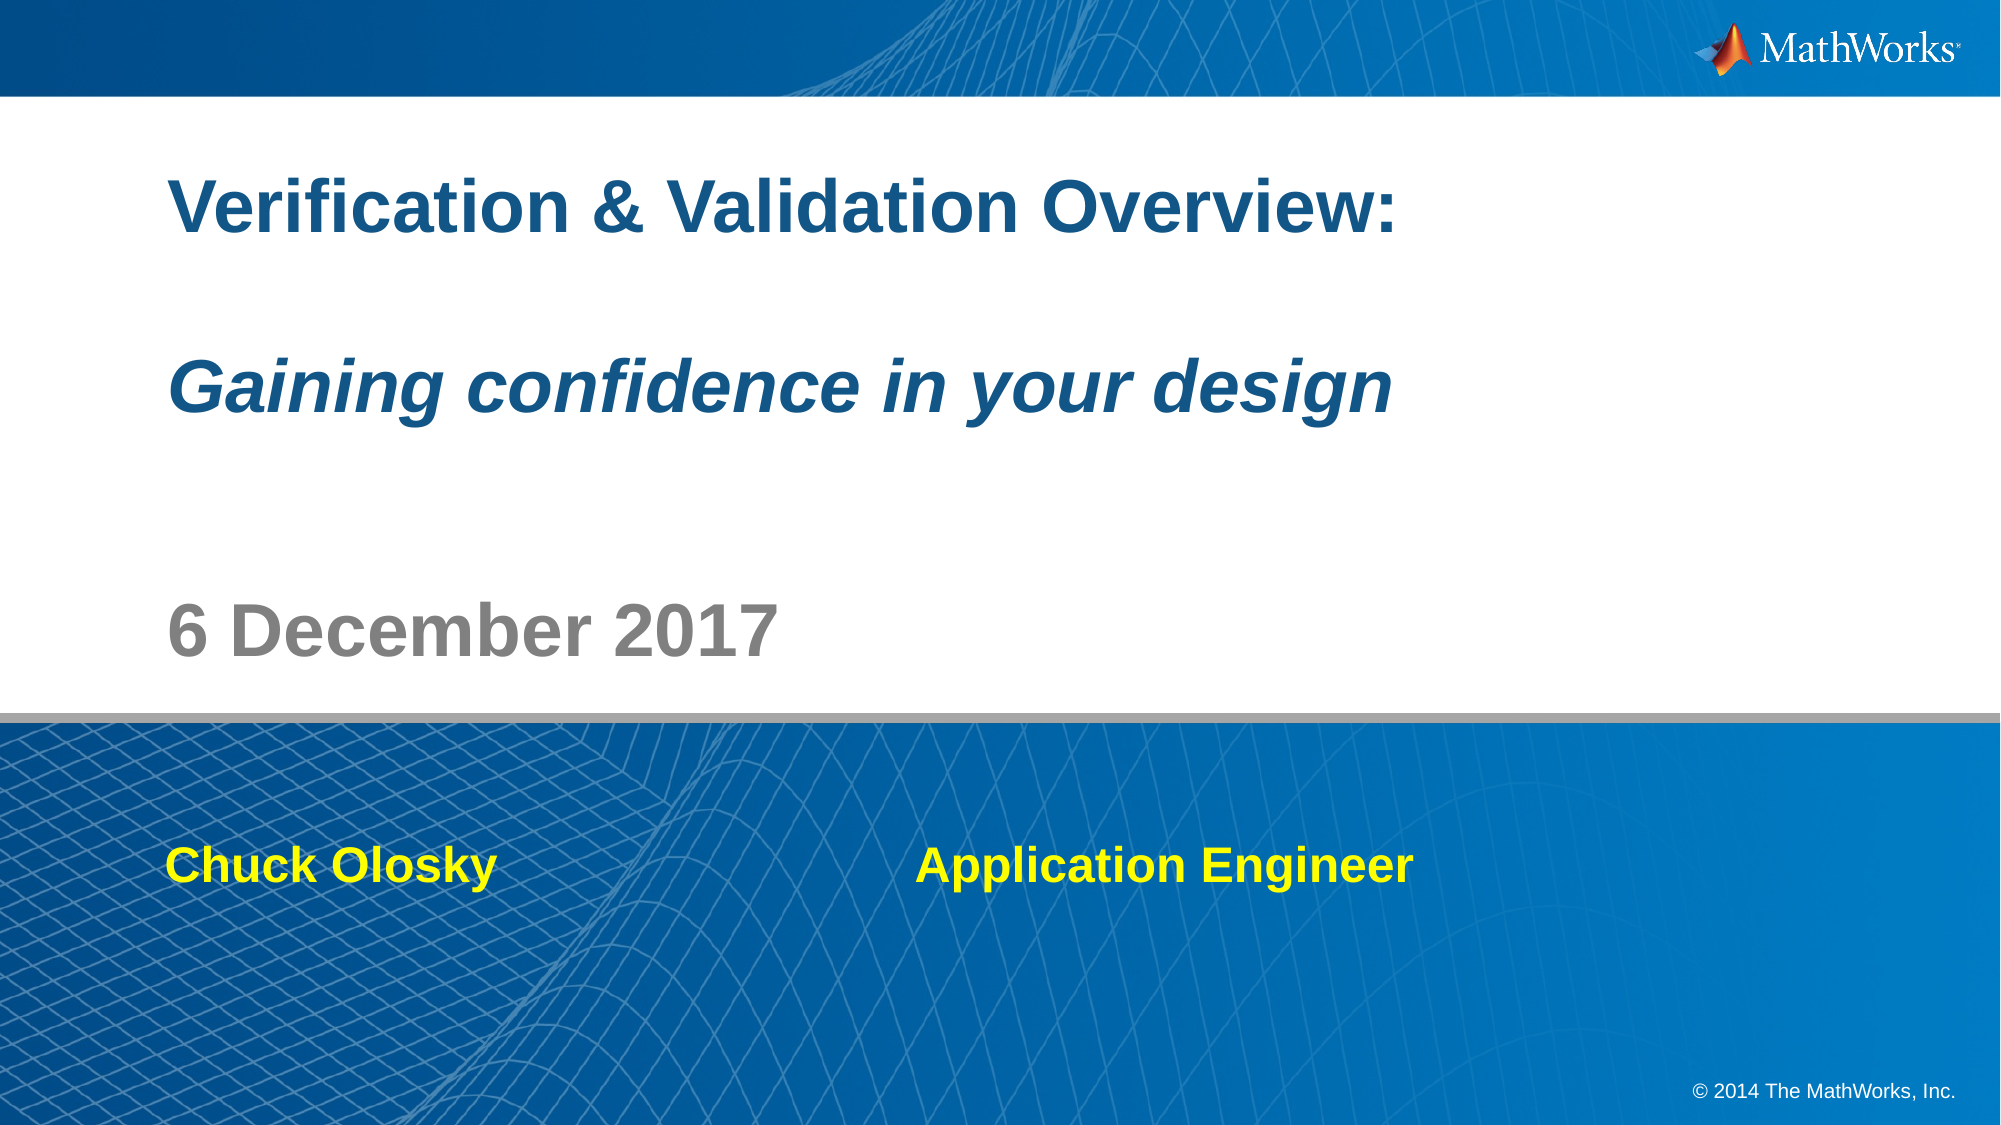

# Verification & Validation Overview: Gaining confidence in your design
6 December 2017
Chuck Olosky			Application Engineer